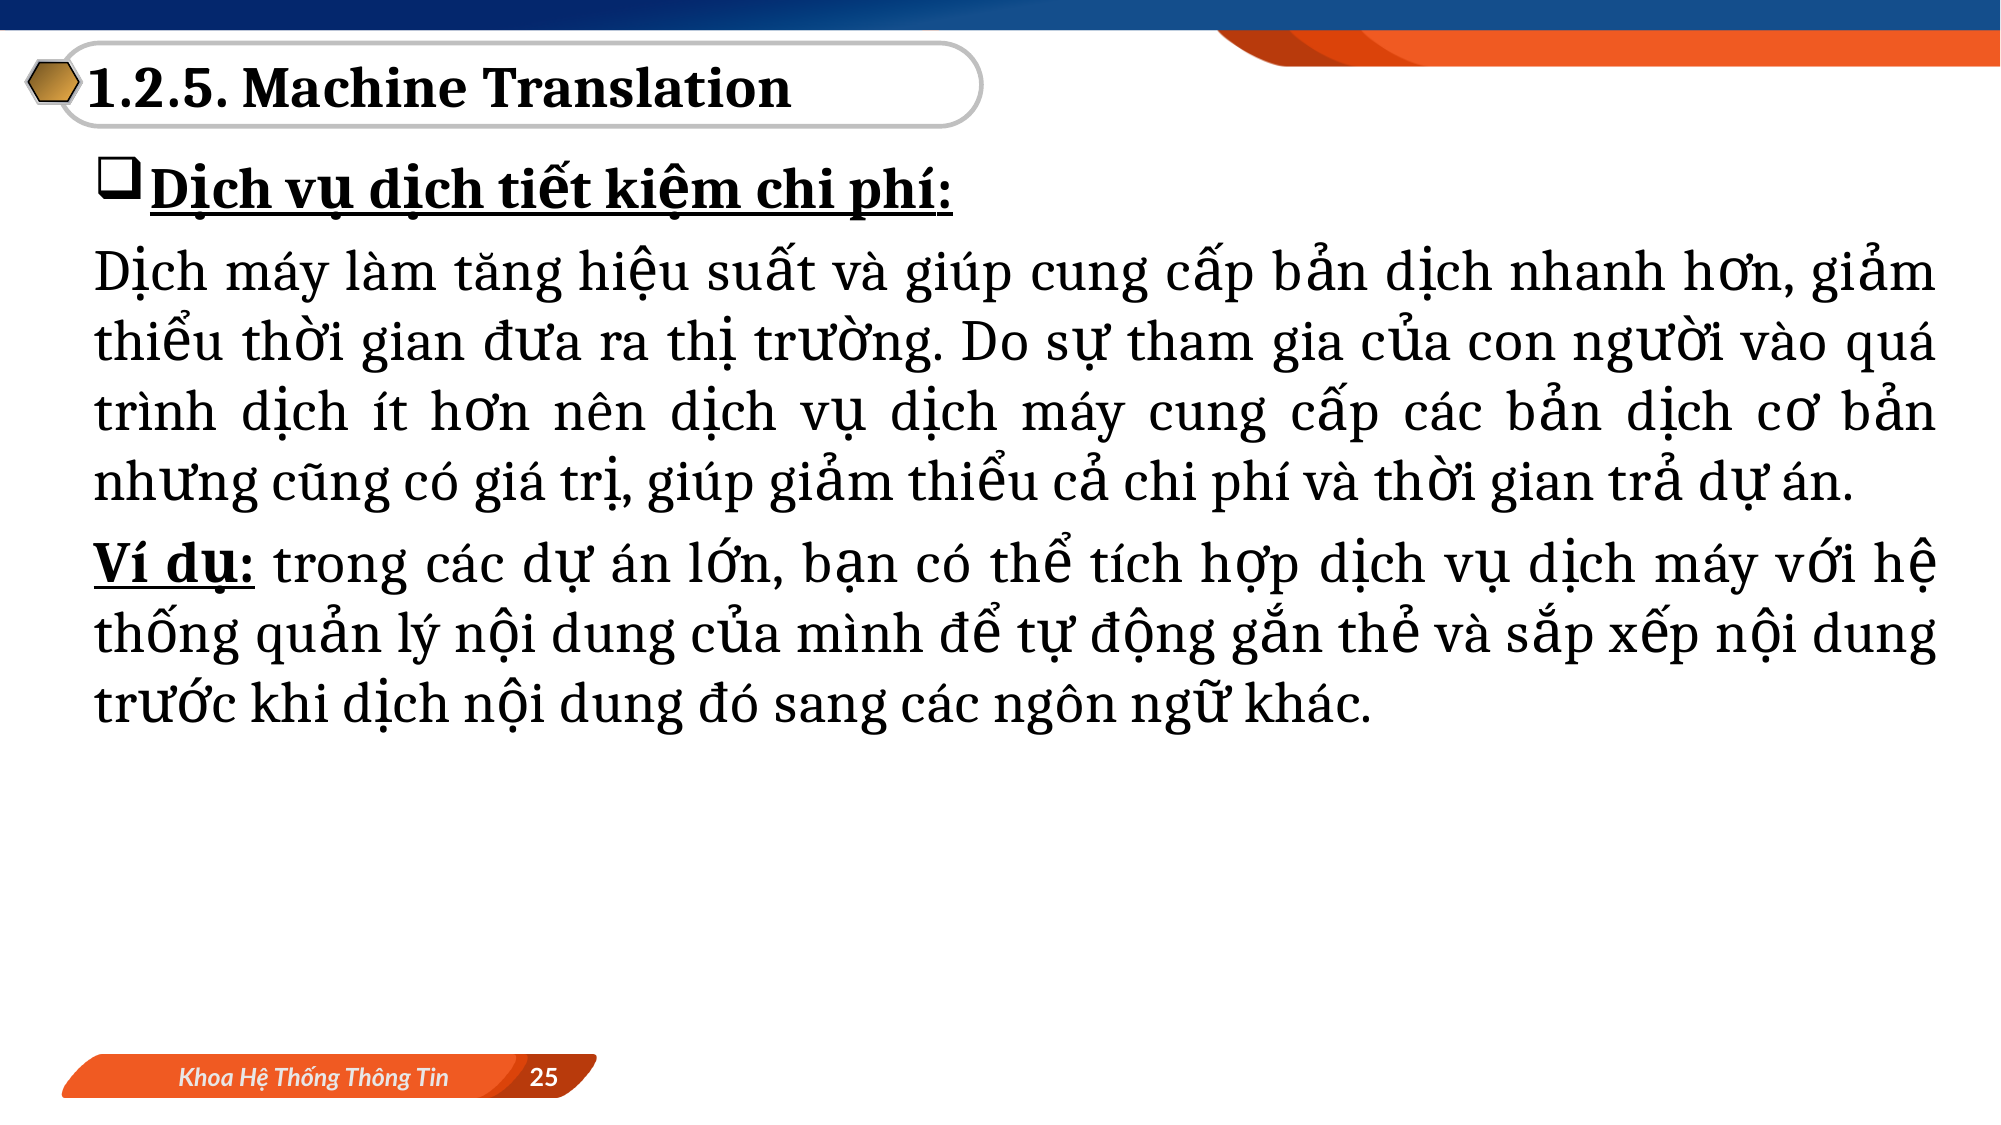

1.2.5. Machine Translation

Dịch vụ dịch tiết kiệm chi phí:
Dịch máy làm tăng hiệu suất và giúp cung cấp bản dịch nhanh hơn, giảm thiểu thời gian đưa ra thị trường. Do sự tham gia của con người vào quá trình dịch ít hơn nên dịch vụ dịch máy cung cấp các bản dịch cơ bản nhưng cũng có giá trị, giúp giảm thiểu cả chi phí và thời gian trả dự án.
Ví dụ: trong các dự án lớn, bạn có thể tích hợp dịch vụ dịch máy với hệ thống quản lý nội dung của mình để tự động gắn thẻ và sắp xếp nội dung trước khi dịch nội dung đó sang các ngôn ngữ khác.
25
Khoa Hệ Thống Thông Tin